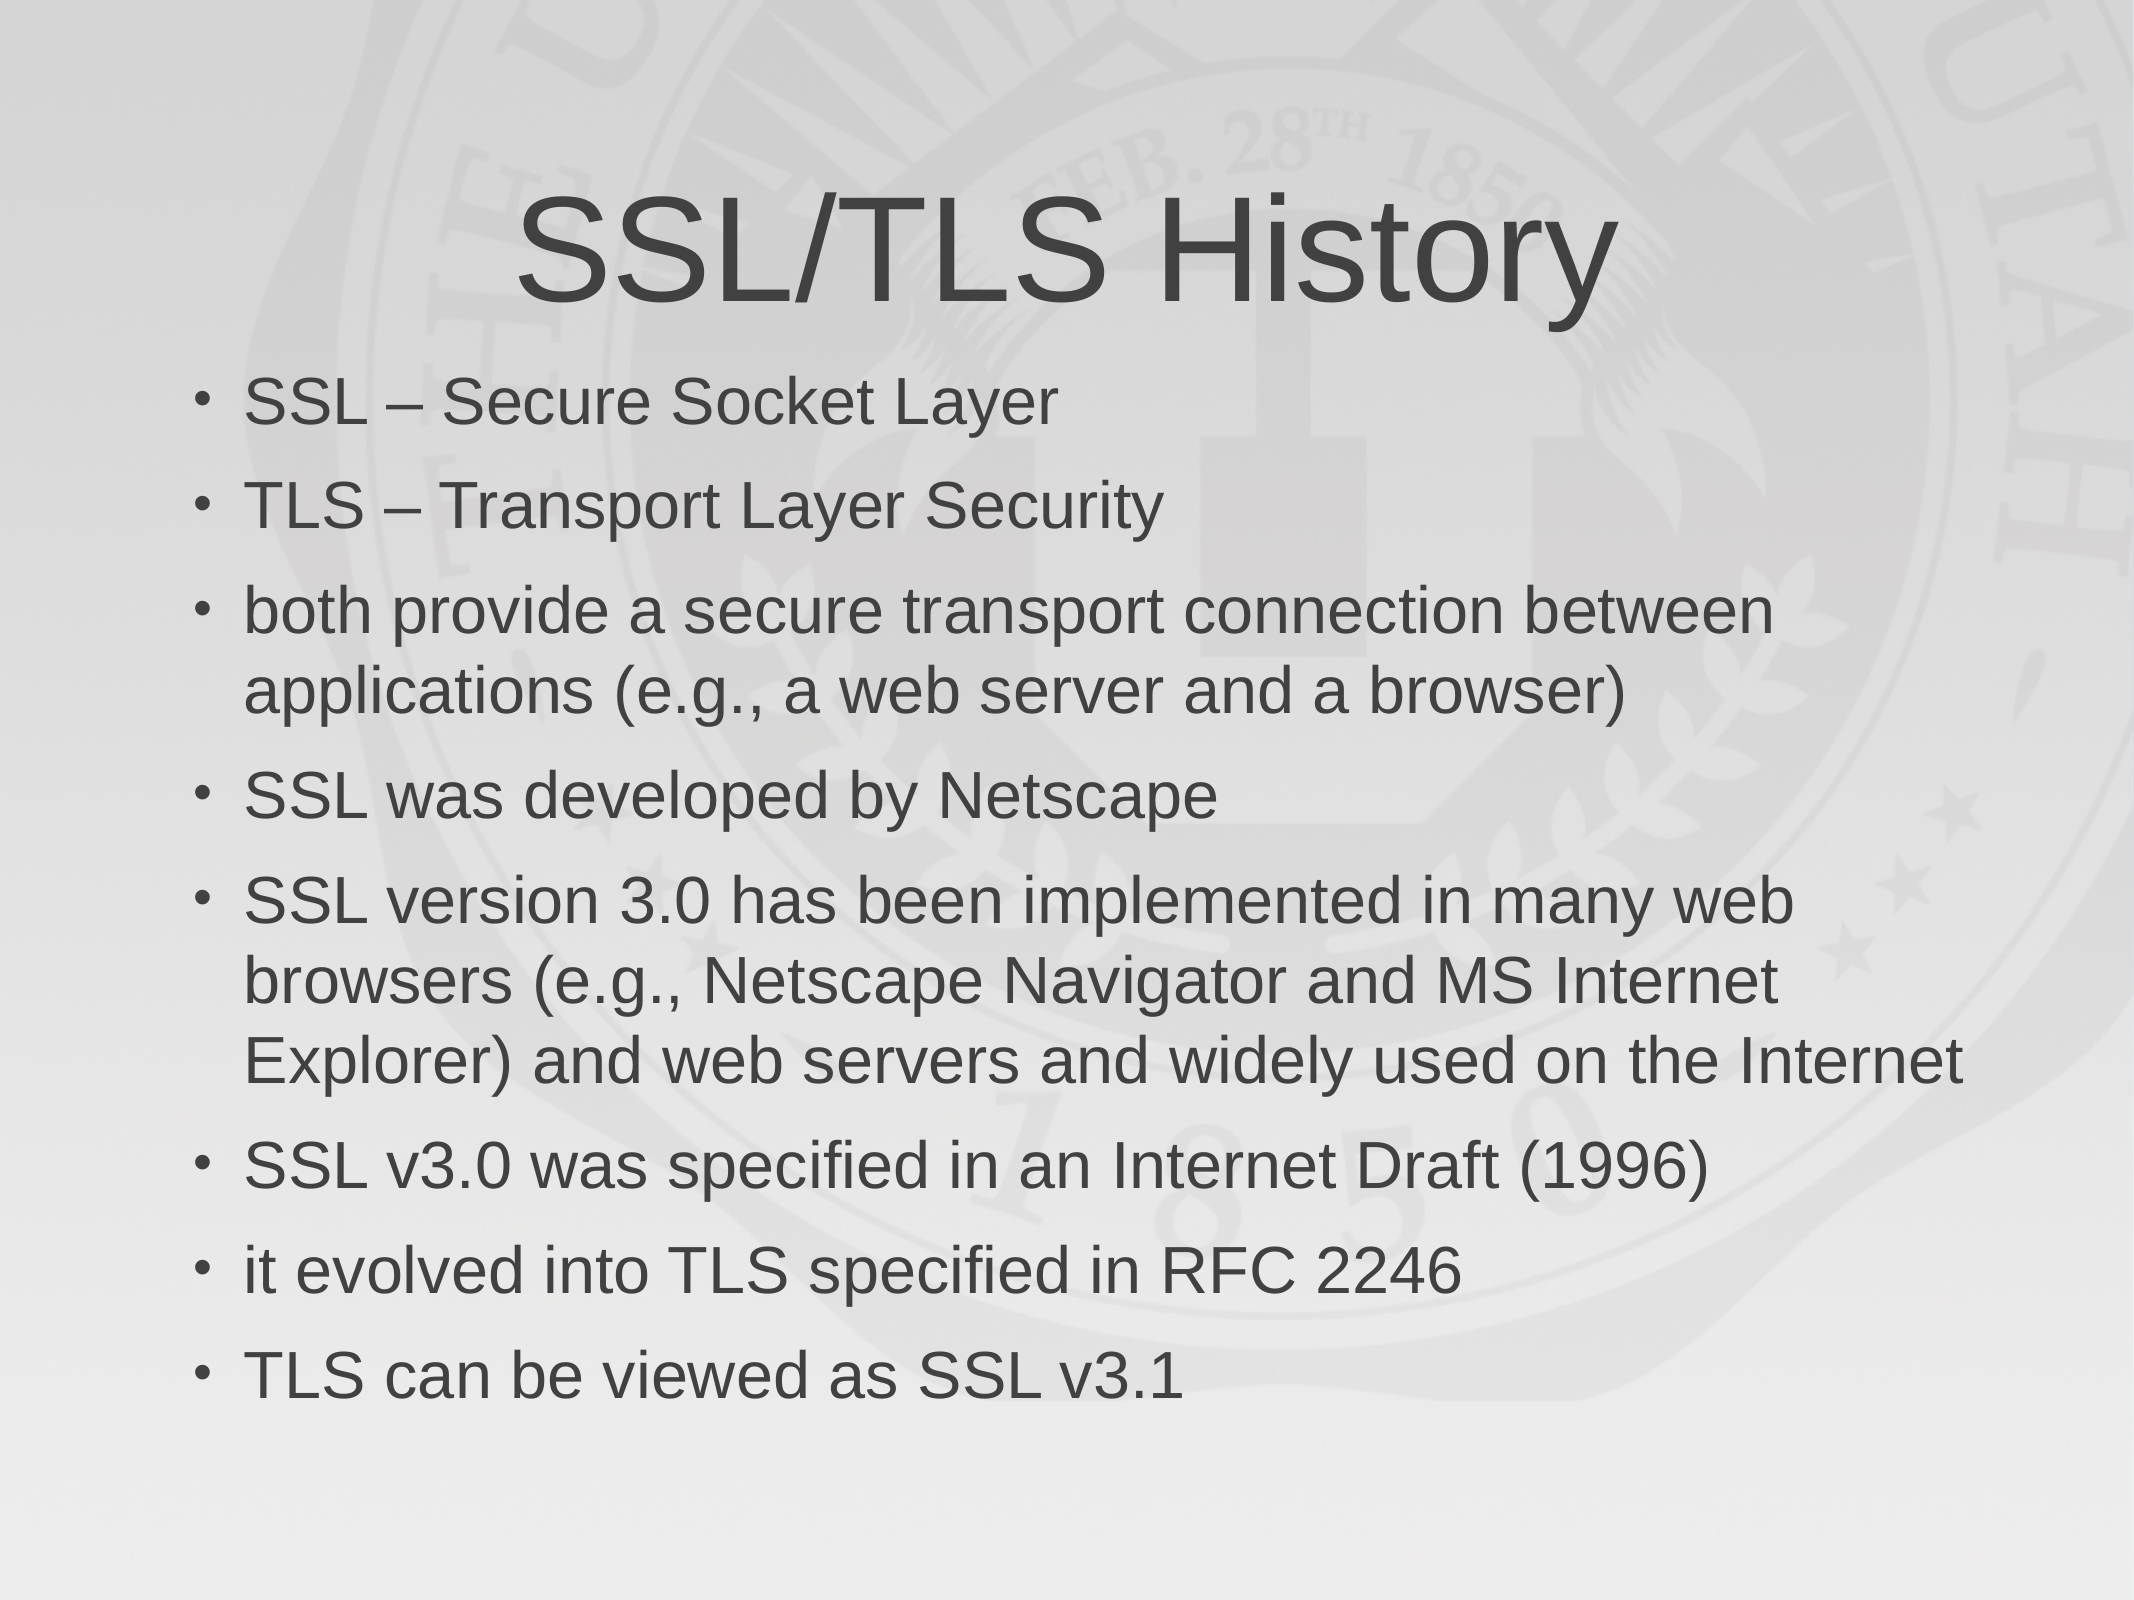

# SSL/TLS History
SSL – Secure Socket Layer
TLS – Transport Layer Security
both provide a secure transport connection between applications (e.g., a web server and a browser)
SSL was developed by Netscape
SSL version 3.0 has been implemented in many web browsers (e.g., Netscape Navigator and MS Internet Explorer) and web servers and widely used on the Internet
SSL v3.0 was specified in an Internet Draft (1996)
it evolved into TLS specified in RFC 2246
TLS can be viewed as SSL v3.1